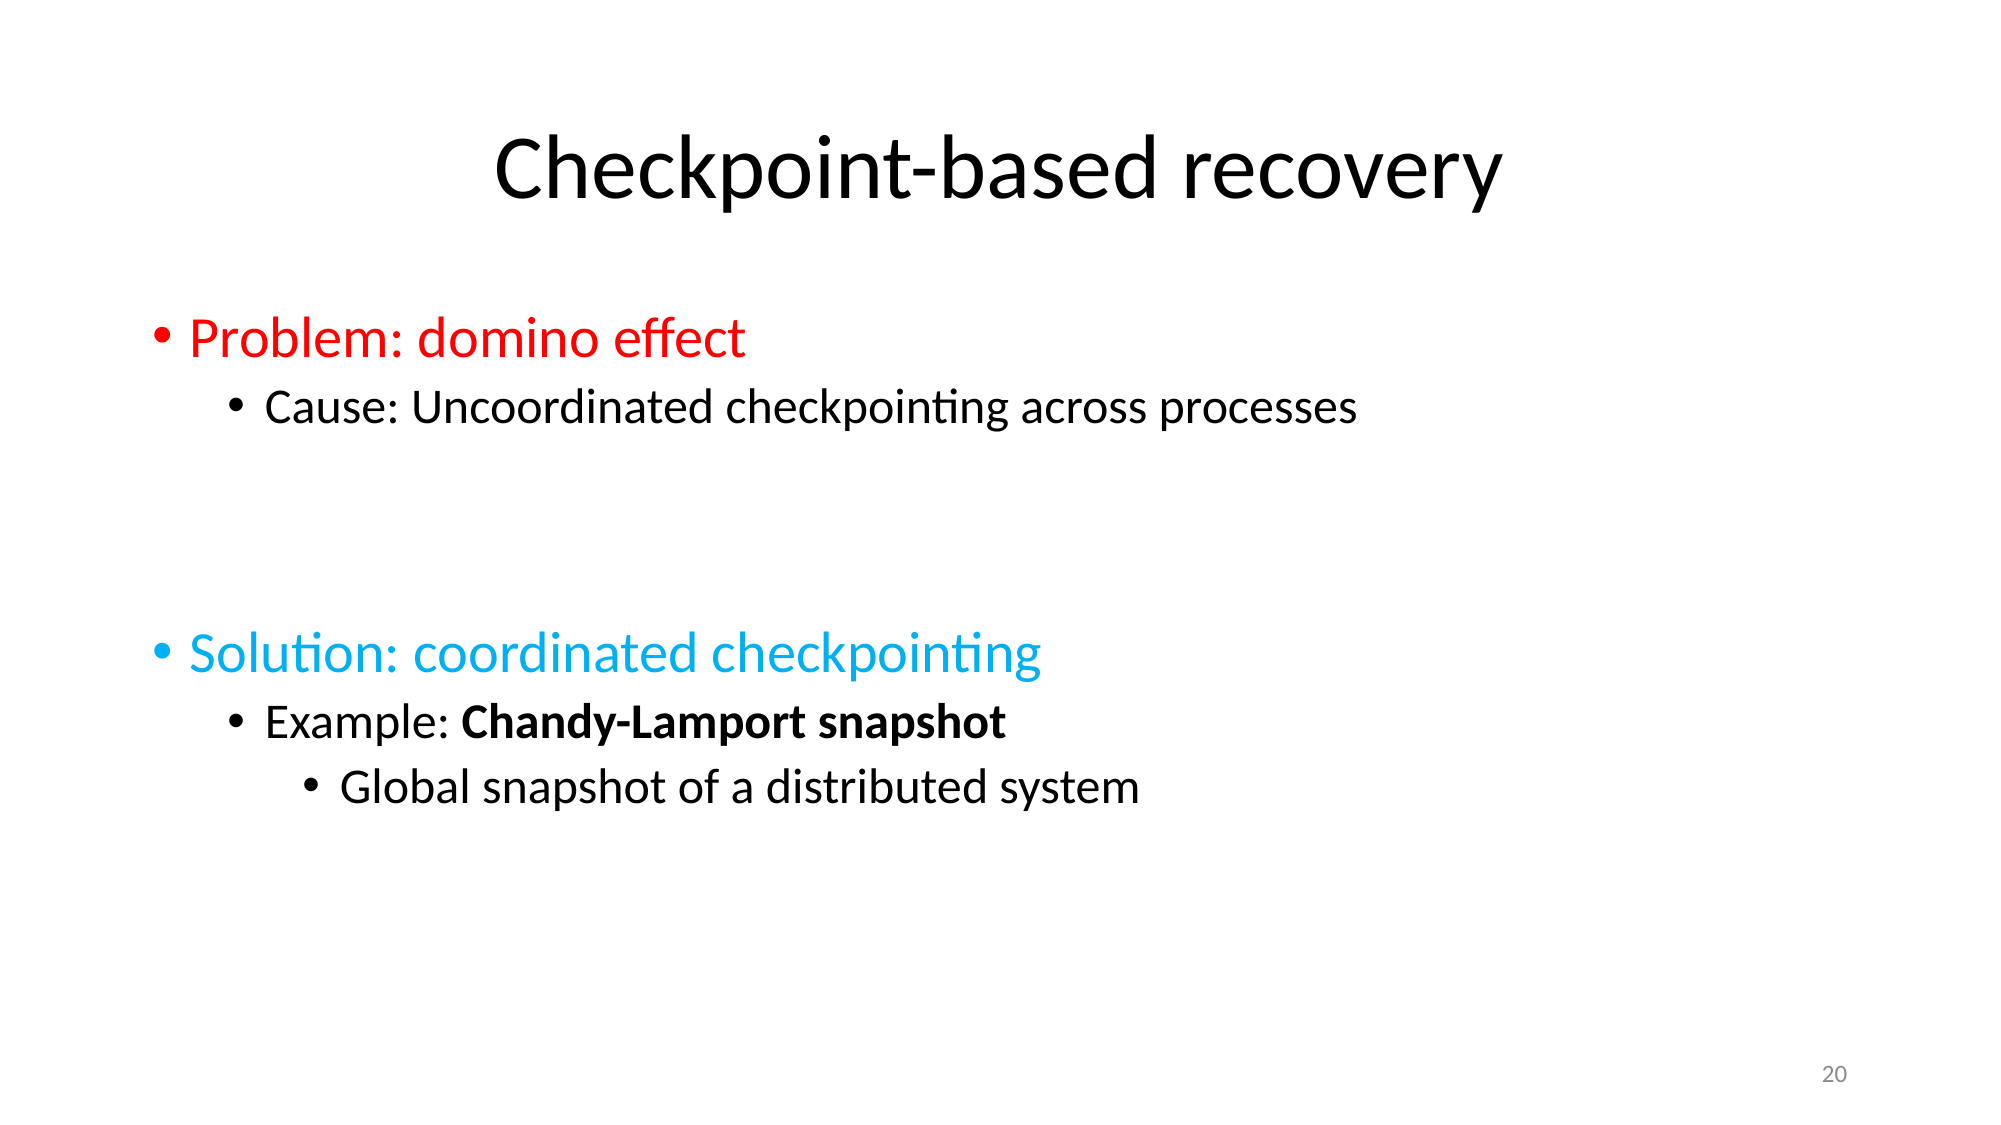

# Checkpoint-based recovery
Problem: domino effect
Cause: Uncoordinated checkpointing across processes

Solution: coordinated checkpointing
Example: Chandy-Lamport snapshot
Global snapshot of a distributed system
20